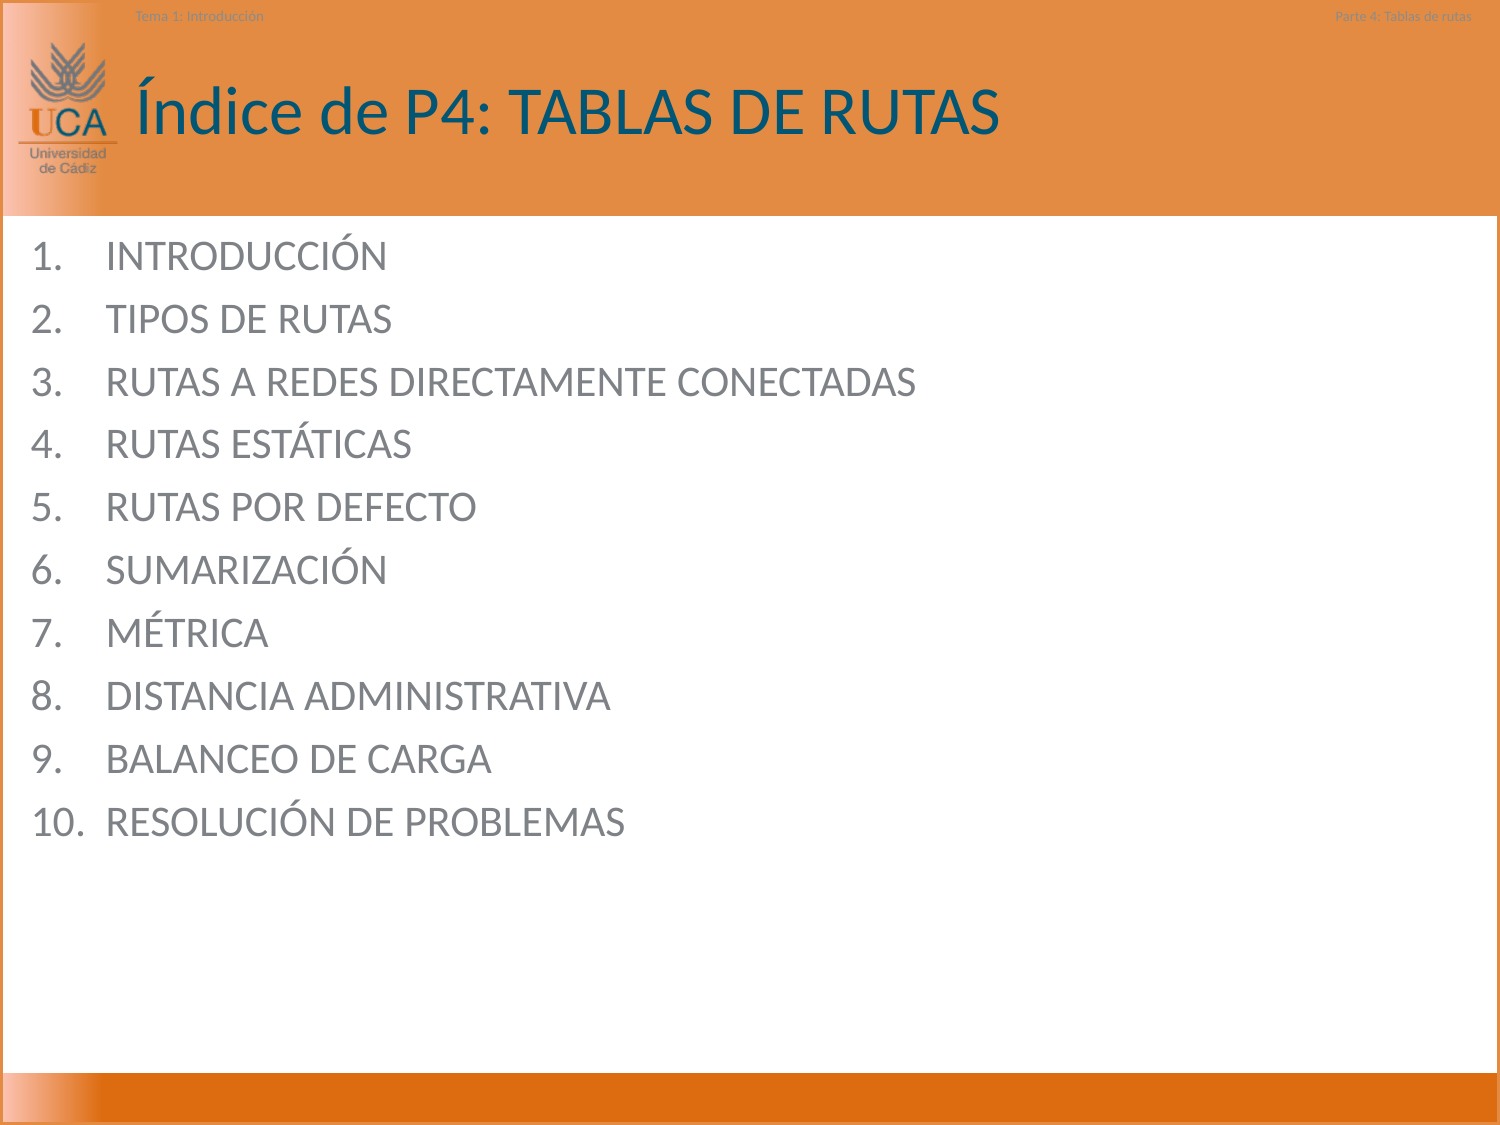

Tema 1: Introducción
Parte 4: Tablas de rutas
# Índice de P4: TABLAS DE RUTAS
INTRODUCCIÓN
TIPOS DE RUTAS
RUTAS A REDES DIRECTAMENTE CONECTADAS
RUTAS ESTÁTICAS
RUTAS POR DEFECTO
SUMARIZACIÓN
MÉTRICA
DISTANCIA ADMINISTRATIVA
BALANCEO DE CARGA
RESOLUCIÓN DE PROBLEMAS